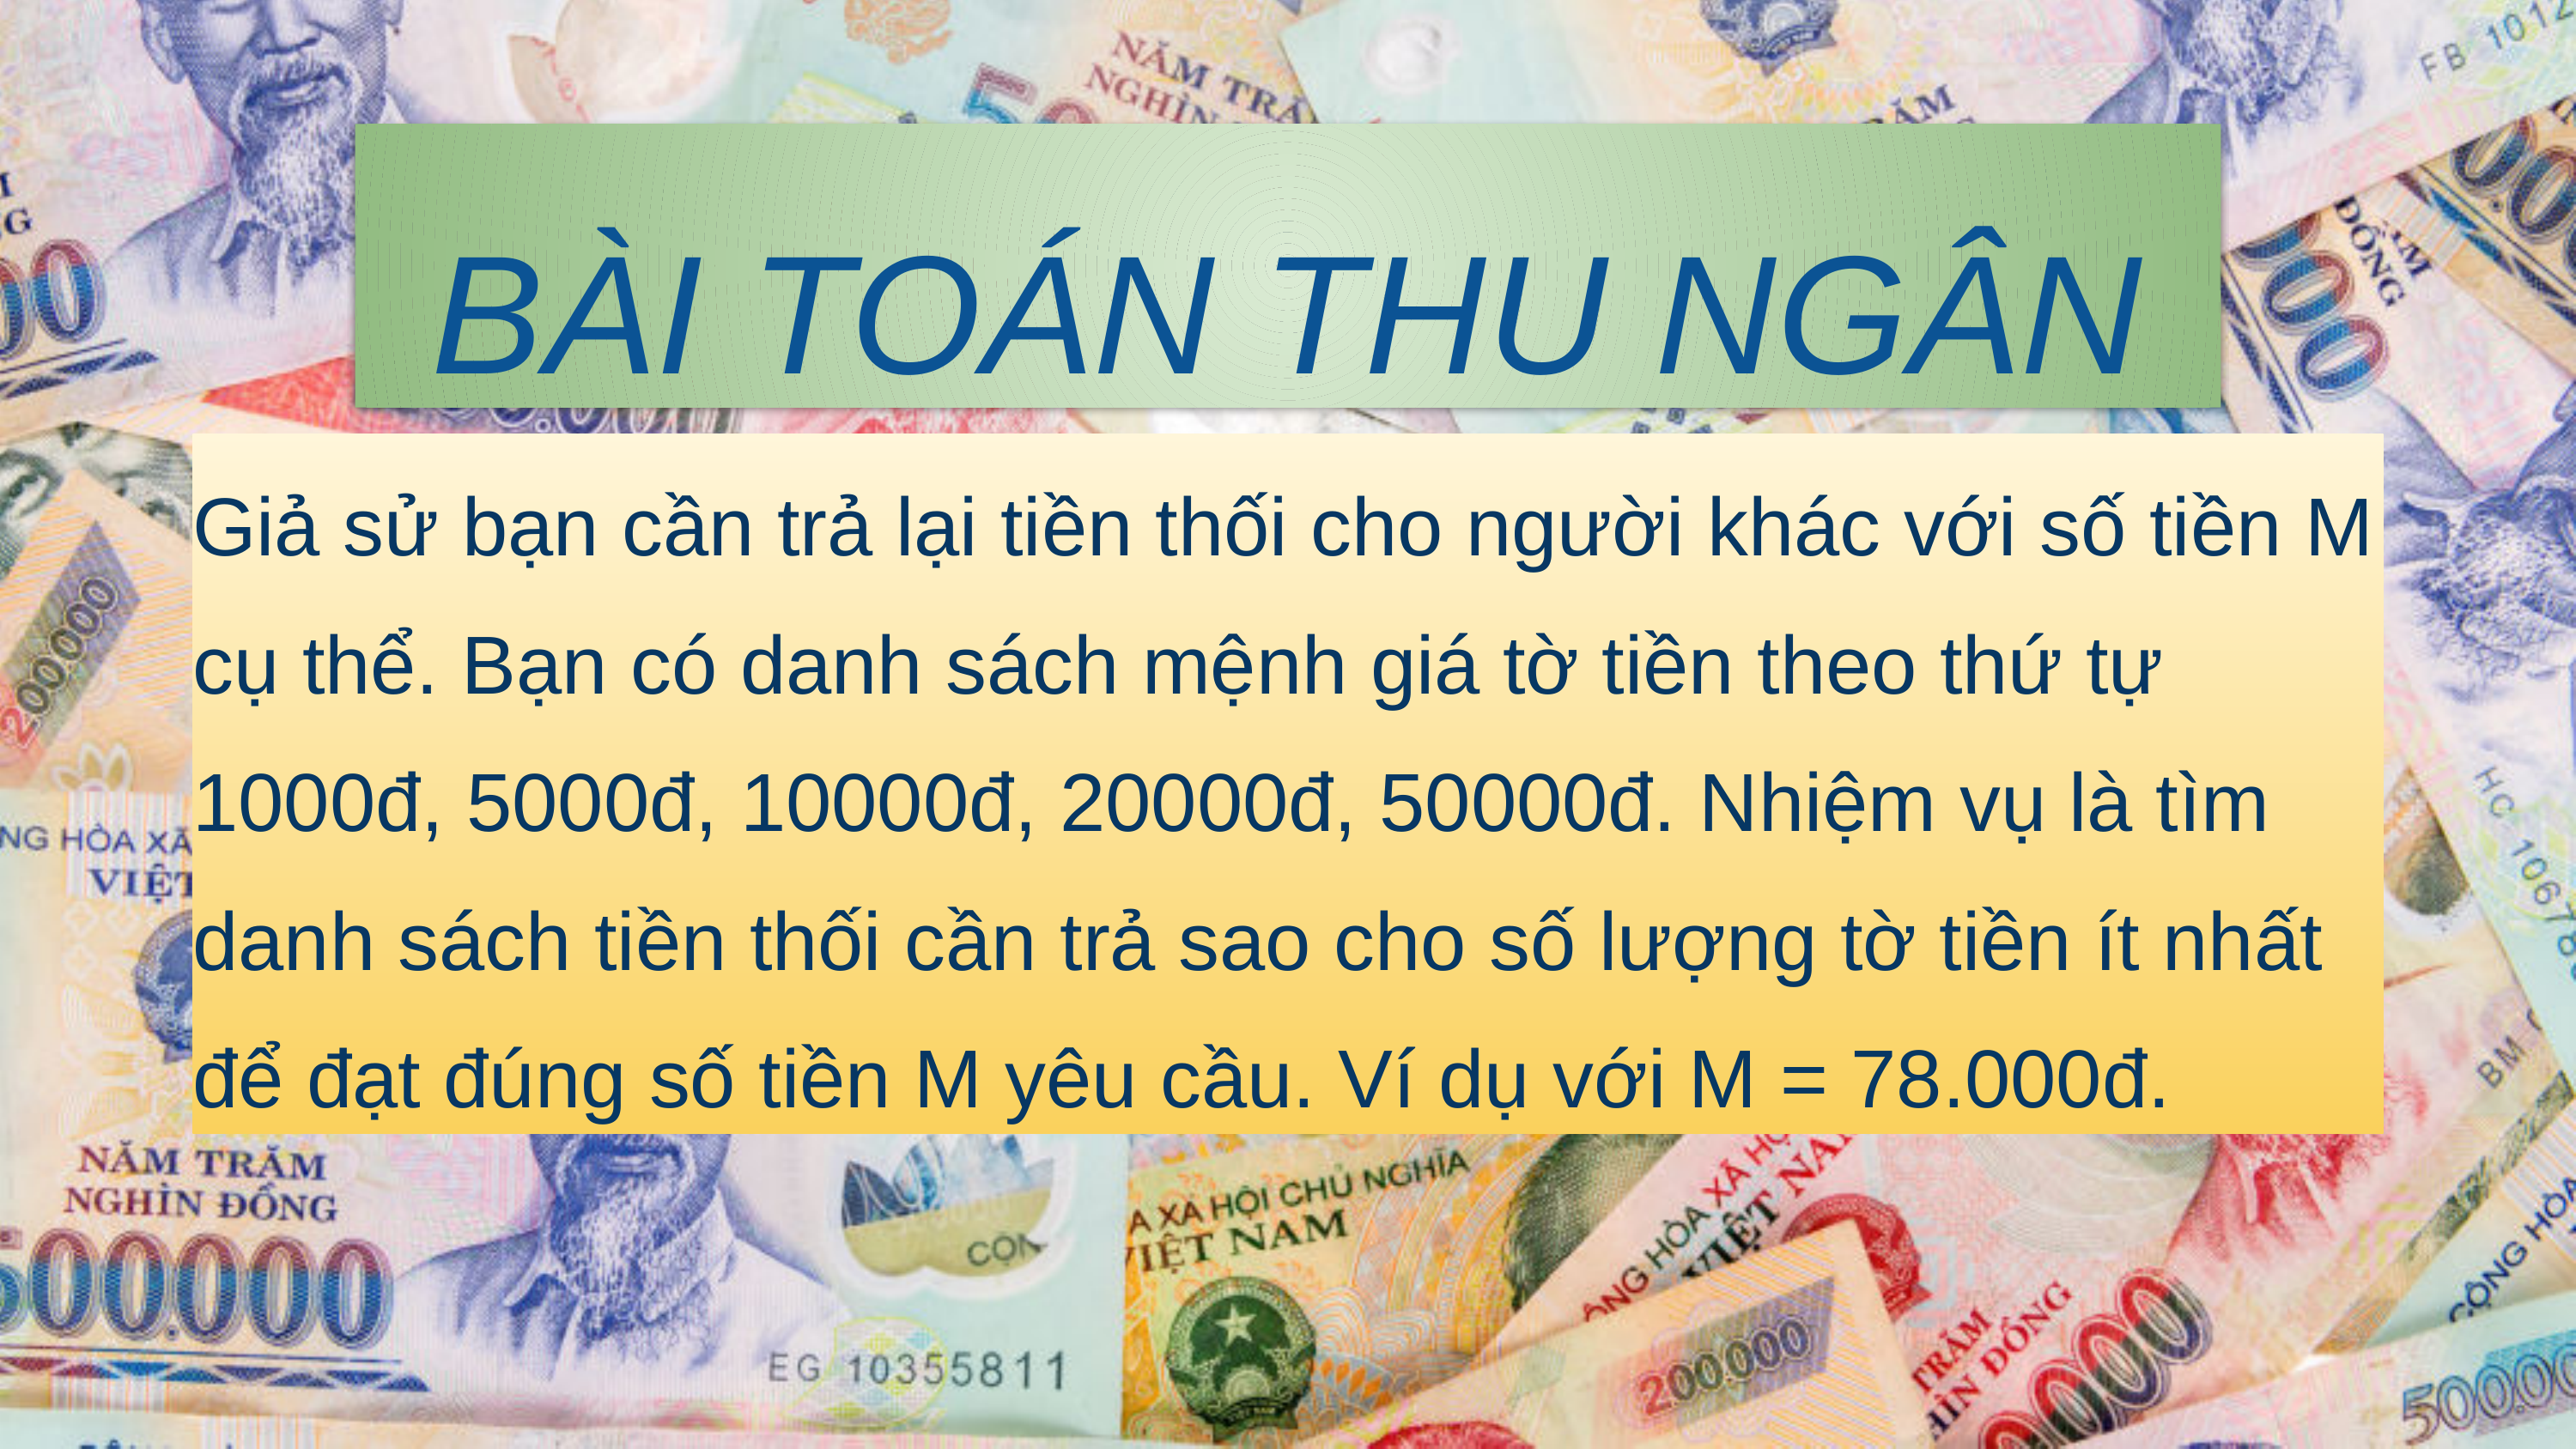

BÀI TOÁN THU NGÂN
Giả sử bạn cần trả lại tiền thối cho người khác với số tiền M cụ thể. Bạn có danh sách mệnh giá tờ tiền theo thứ tự
1000đ, 5000đ, 10000đ, 20000đ, 50000đ. Nhiệm vụ là tìm danh sách tiền thối cần trả sao cho số lượng tờ tiền ít nhất để đạt đúng số tiền M yêu cầu. Ví dụ với M = 78.000đ.